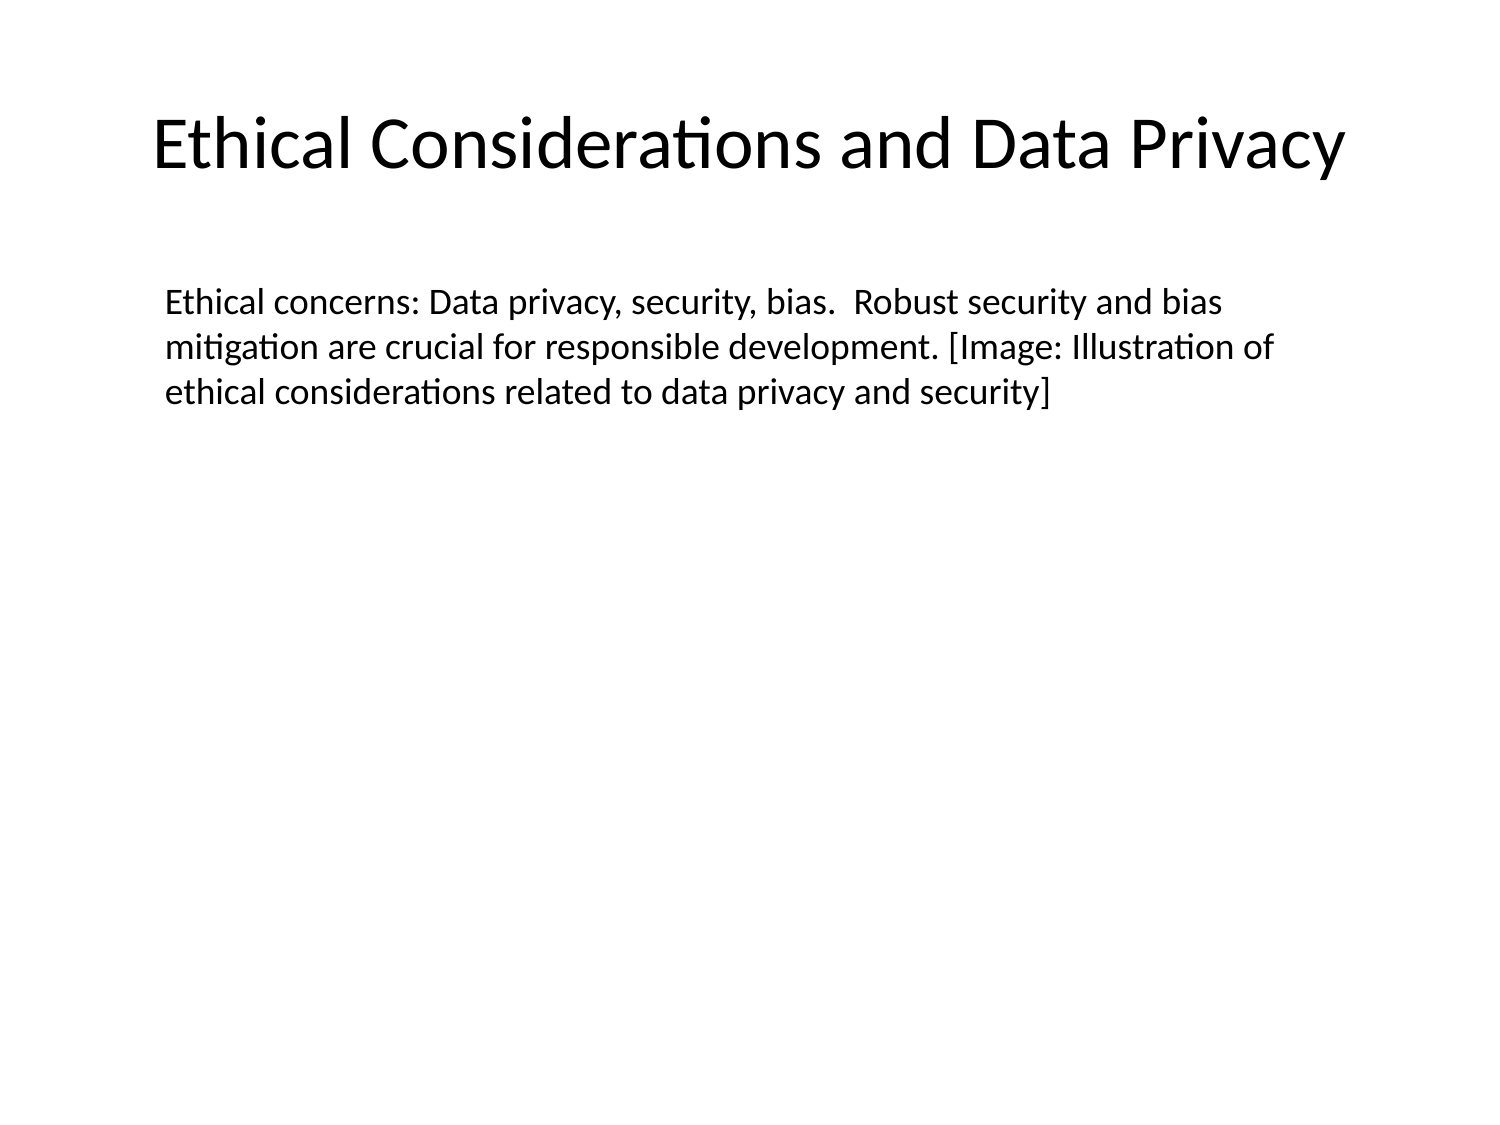

# Ethical Considerations and Data Privacy

Ethical concerns: Data privacy, security, bias.  Robust security and bias mitigation are crucial for responsible development. [Image: Illustration of ethical considerations related to data privacy and security]